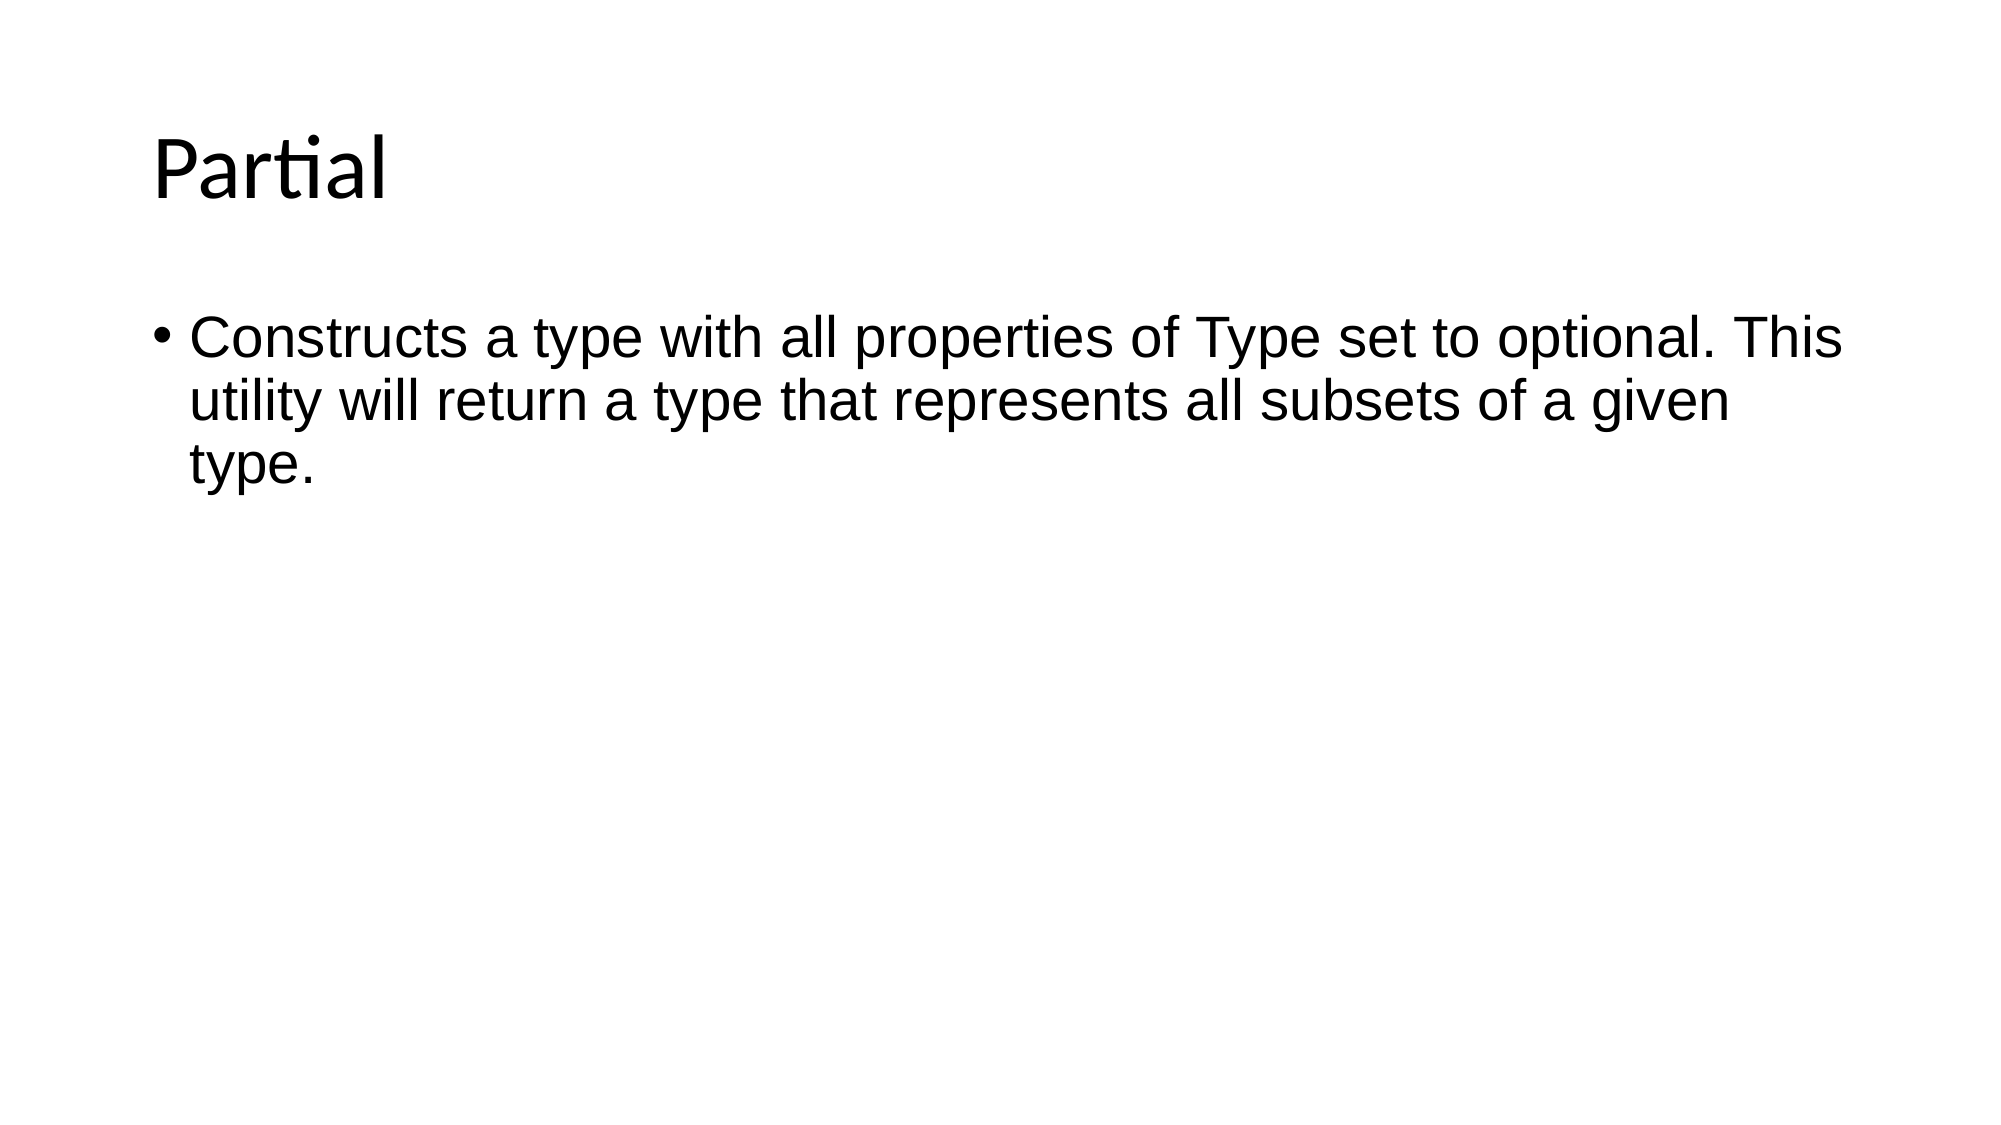

# Partial
Constructs a type with all properties of Type set to optional. This utility will return a type that represents all subsets of a given type.